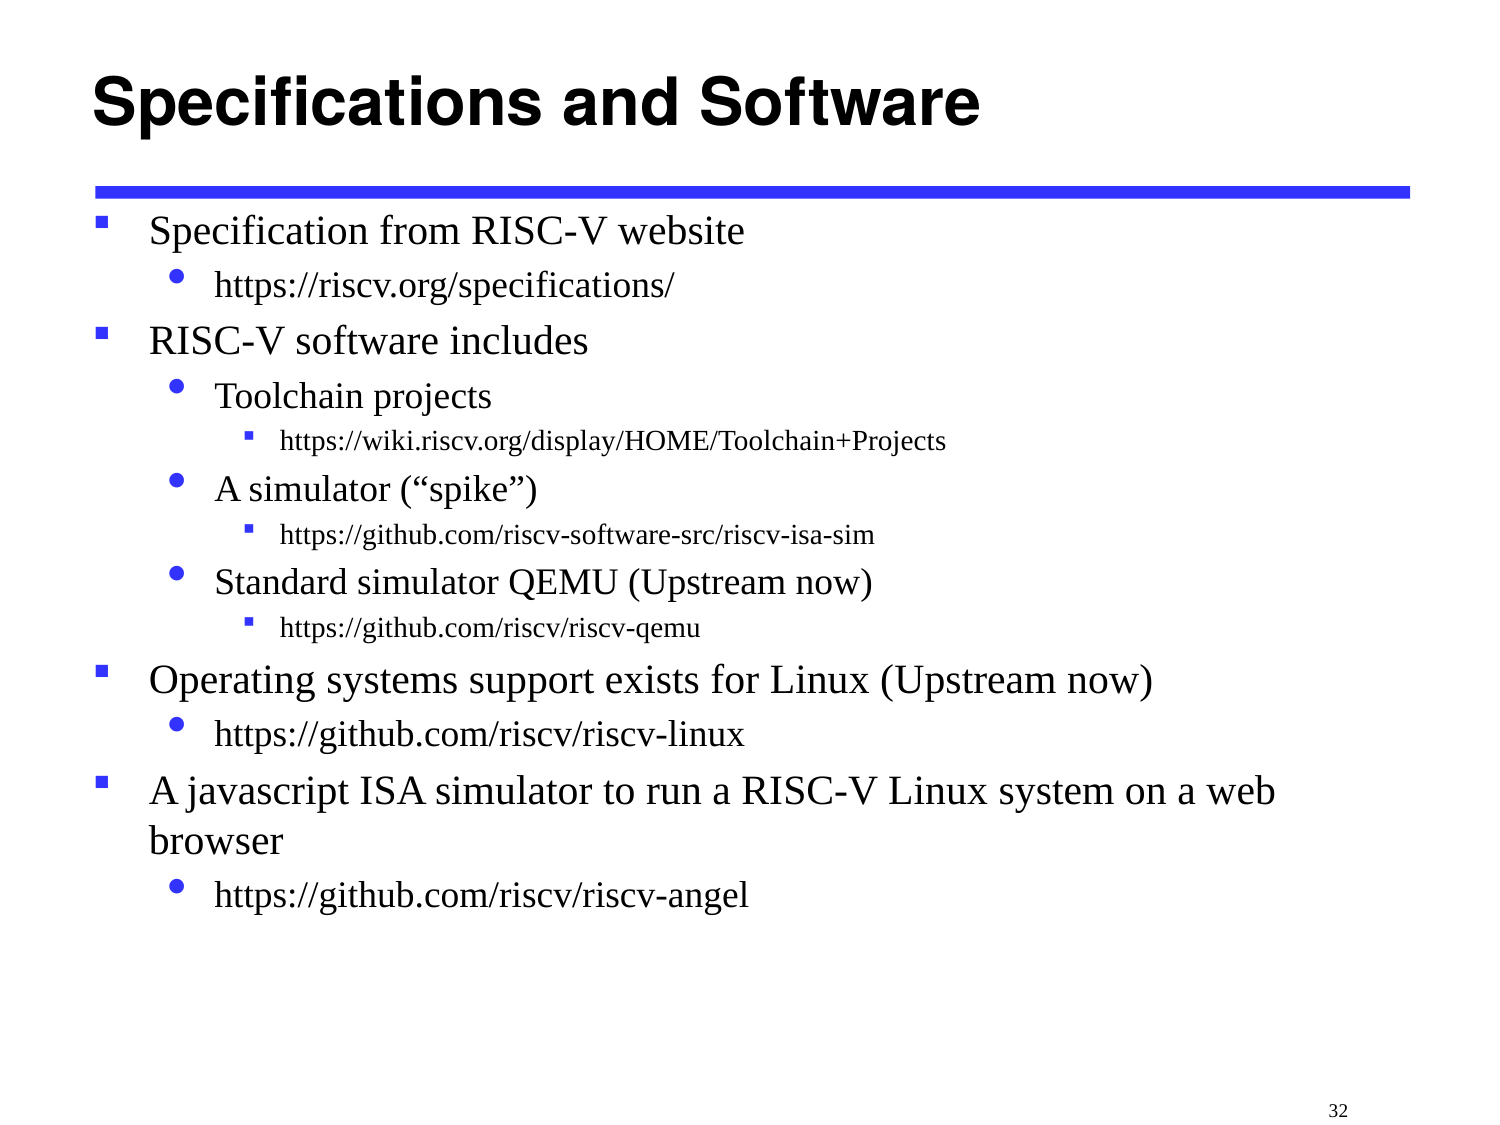

# Specifications and Software
Specification from RISC-V website
https://riscv.org/specifications/
RISC-V software includes
Toolchain projects
https://wiki.riscv.org/display/HOME/Toolchain+Projects
A simulator (“spike”)
https://github.com/riscv-software-src/riscv-isa-sim
Standard simulator QEMU (Upstream now)
https://github.com/riscv/riscv-qemu
Operating systems support exists for Linux (Upstream now)
https://github.com/riscv/riscv-linux
A javascript ISA simulator to run a RISC-V Linux system on a web browser
https://github.com/riscv/riscv-angel
                           32